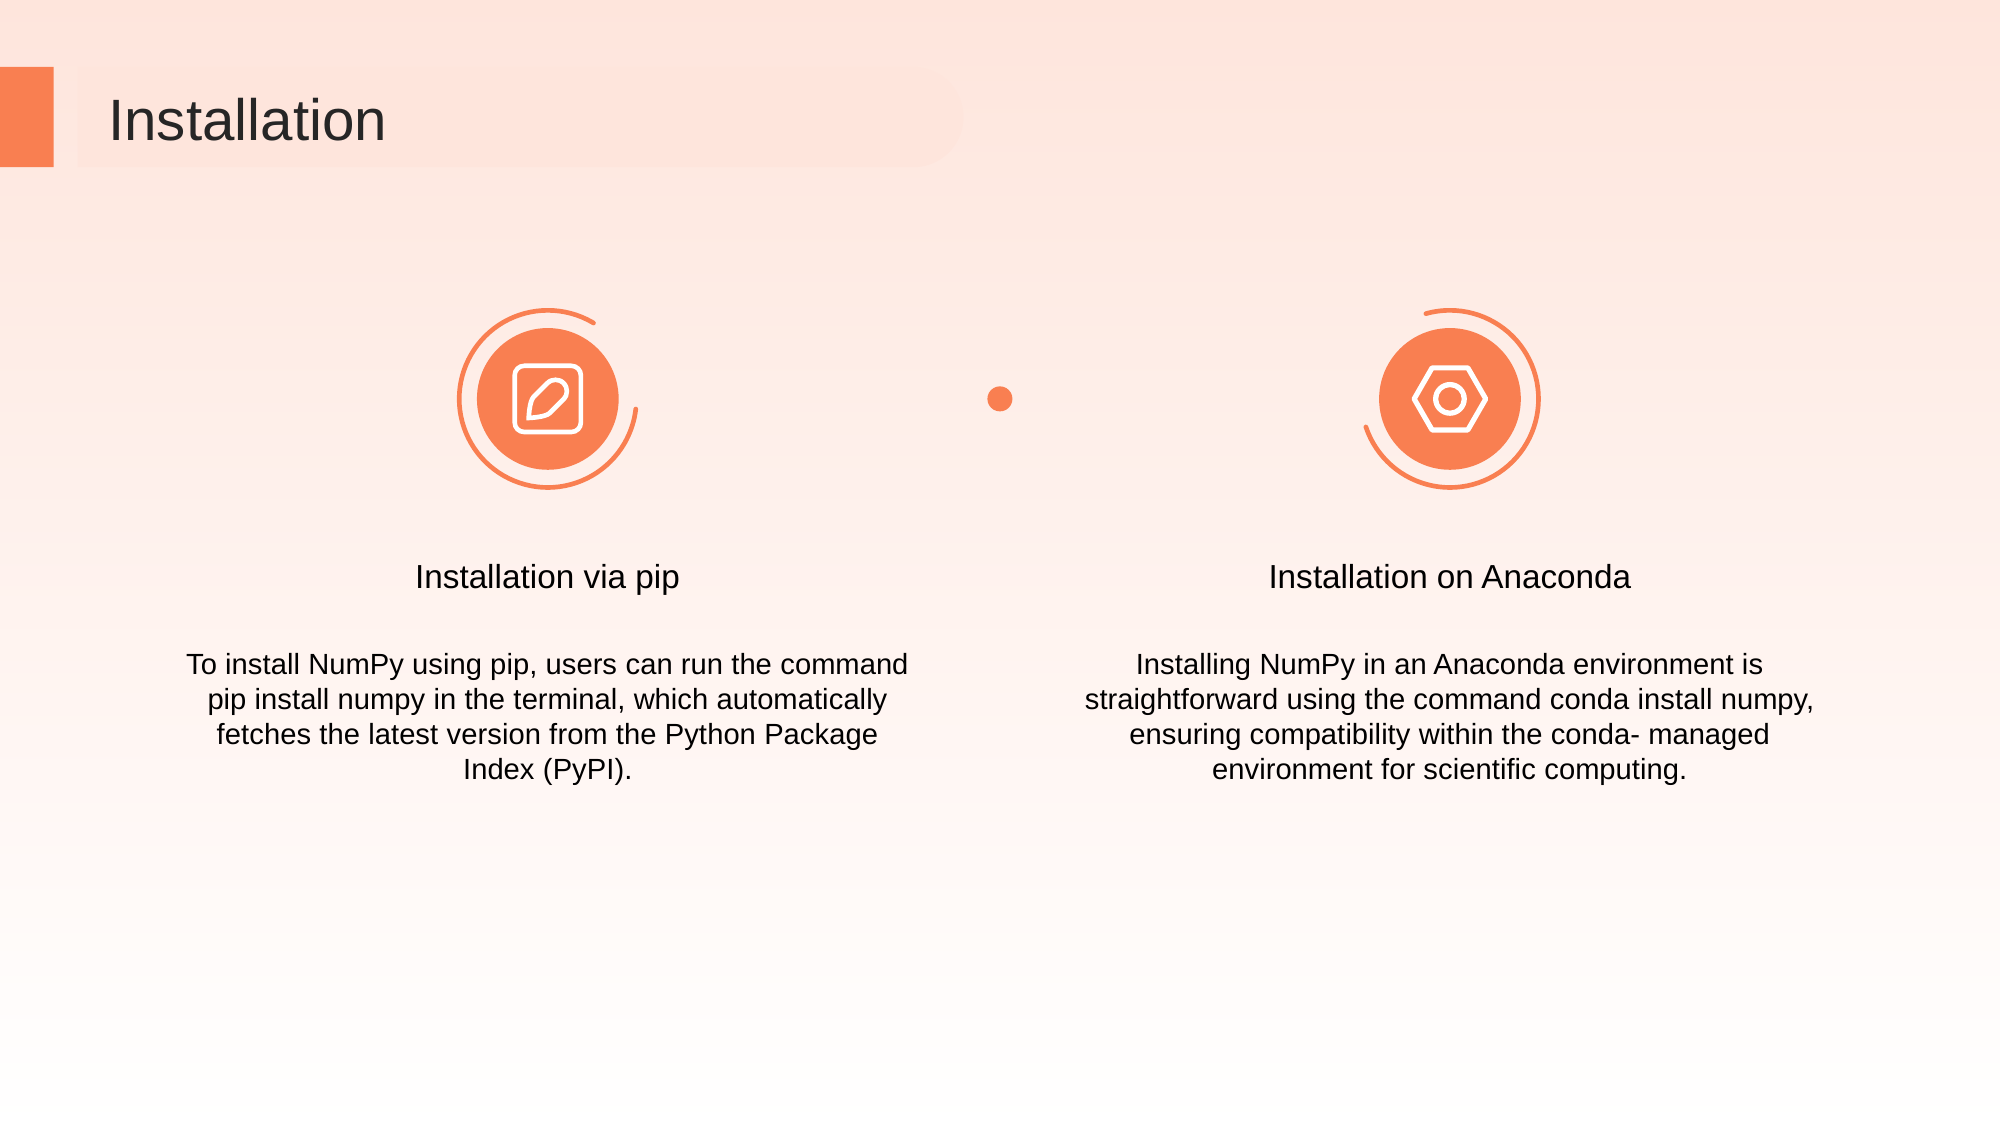

Installation

Installation via pip
Installation on Anaconda
To install NumPy using pip, users can run the command pip install numpy in the terminal, which automatically fetches the latest version from the Python Package Index (PyPI).
Installing NumPy in an Anaconda environment is straightforward using the command conda install numpy, ensuring compatibility within the conda- managed environment for scientific computing.